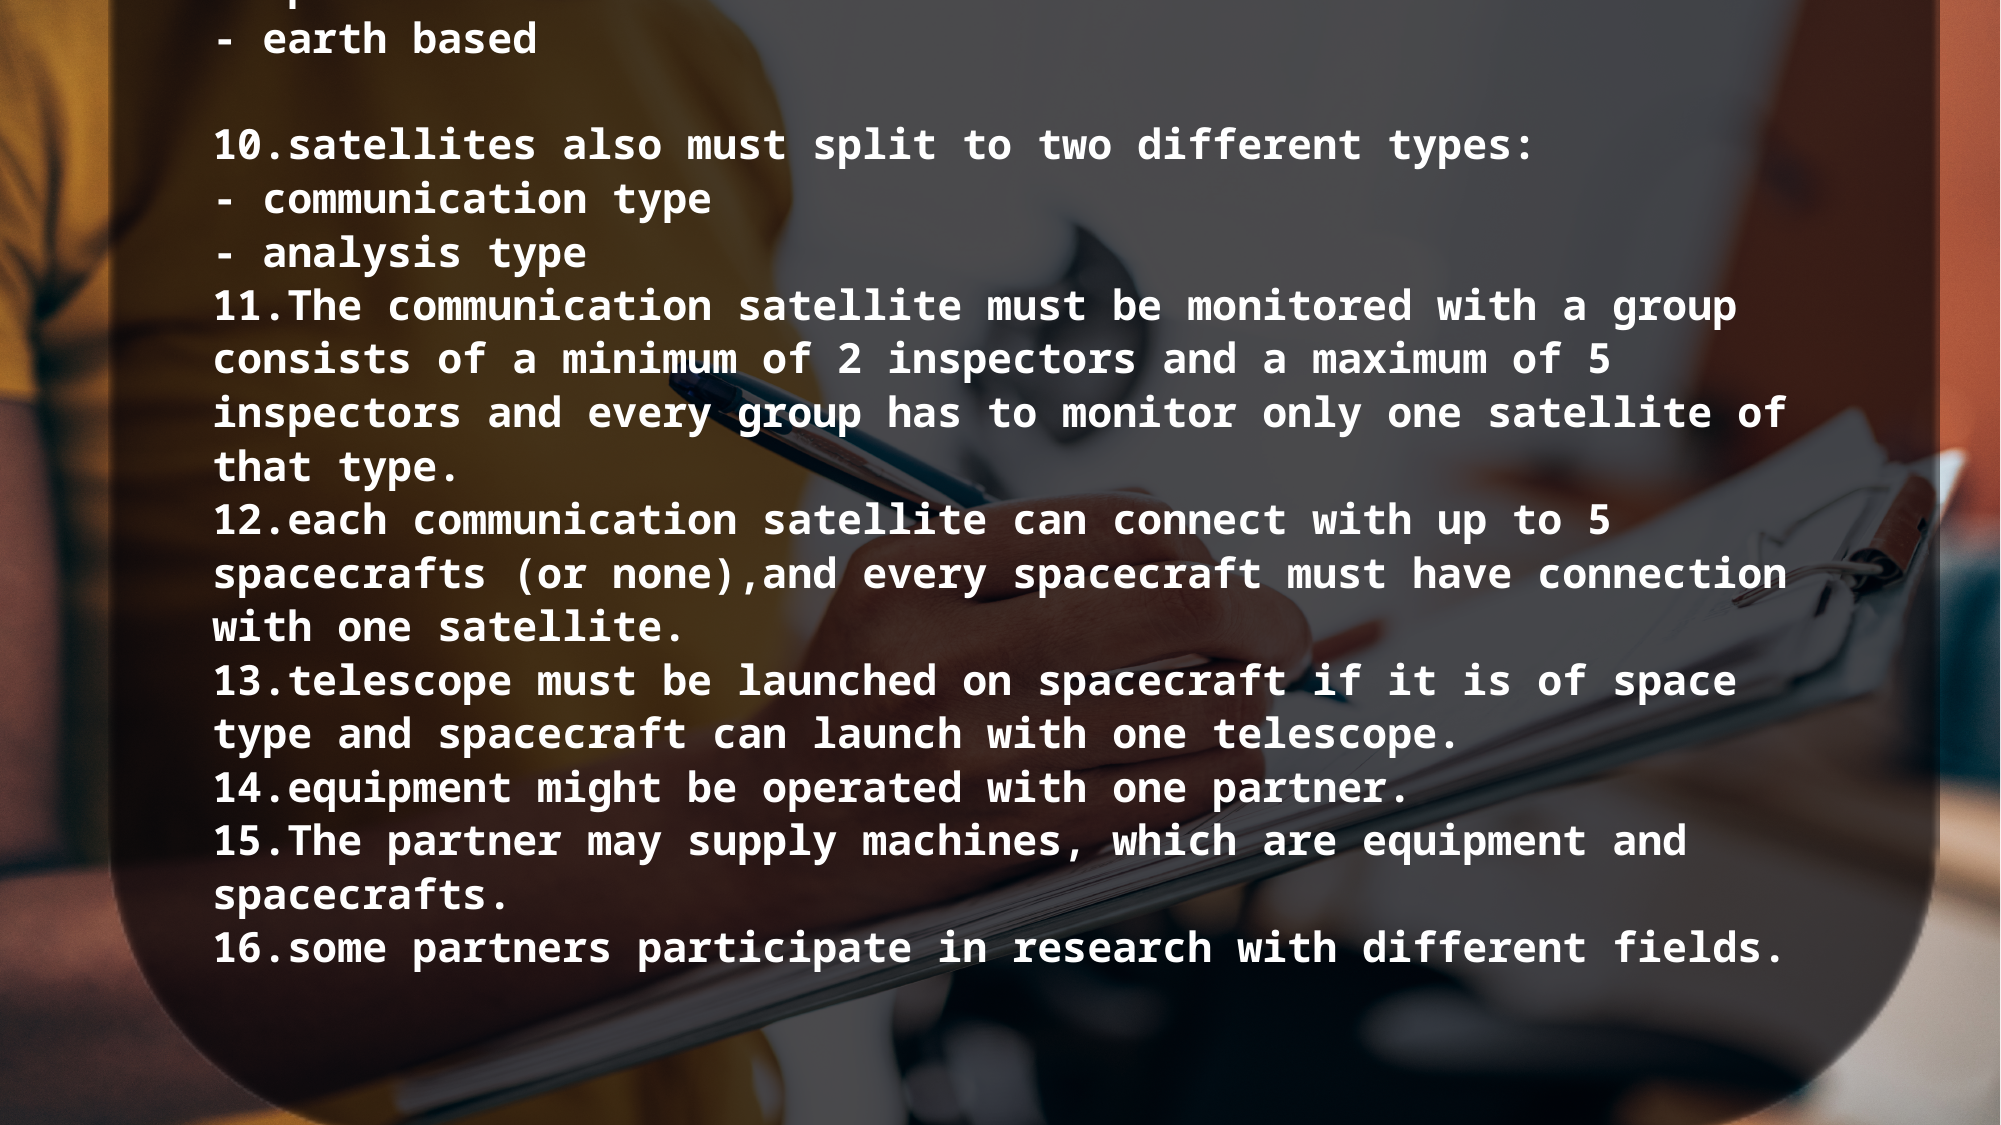

RULES:
1.planet contains at least one material or more and material can exist on several planets.

2.mission can target one planet, but it is not a must, and each planet might be explored with several missions.

3.research is around mission or other objectives and mission must have minimum one research as a result or more.

4.one spacecraft goes to several missions and at least one mission and can be crewed or not with tracking the launch date and end date.

5.the members of staff work in different fields including inspector, astronaut and scientist who can work as an astronaut concurrently.

6.The crew is required to consist of a minimum of 4 astronauts and a maximum of 7 astronauts and every astronaut has to join only one crew.

7. A scientist, whether alone or in collaboration with others, could conduct research using a variety of equipment, although the use of equipments is not a necessity.

8.the agency has several equipment including satellite, telescopes……etc.
9.telescopes must split to two different types:
- space based
- earth based

10.satellites also must split to two different types:
- communication type
- analysis type
11.The communication satellite must be monitored with a group consists of a minimum of 2 inspectors and a maximum of 5 inspectors and every group has to monitor only one satellite of that type.
12.each communication satellite can connect with up to 5 spacecrafts (or none),and every spacecraft must have connection with one satellite.
13.telescope must be launched on spacecraft if it is of space type and spacecraft can launch with one telescope.
14.equipment might be operated with one partner.
15.The partner may supply machines, which are equipment and spacecrafts.
16.some partners participate in research with different fields.